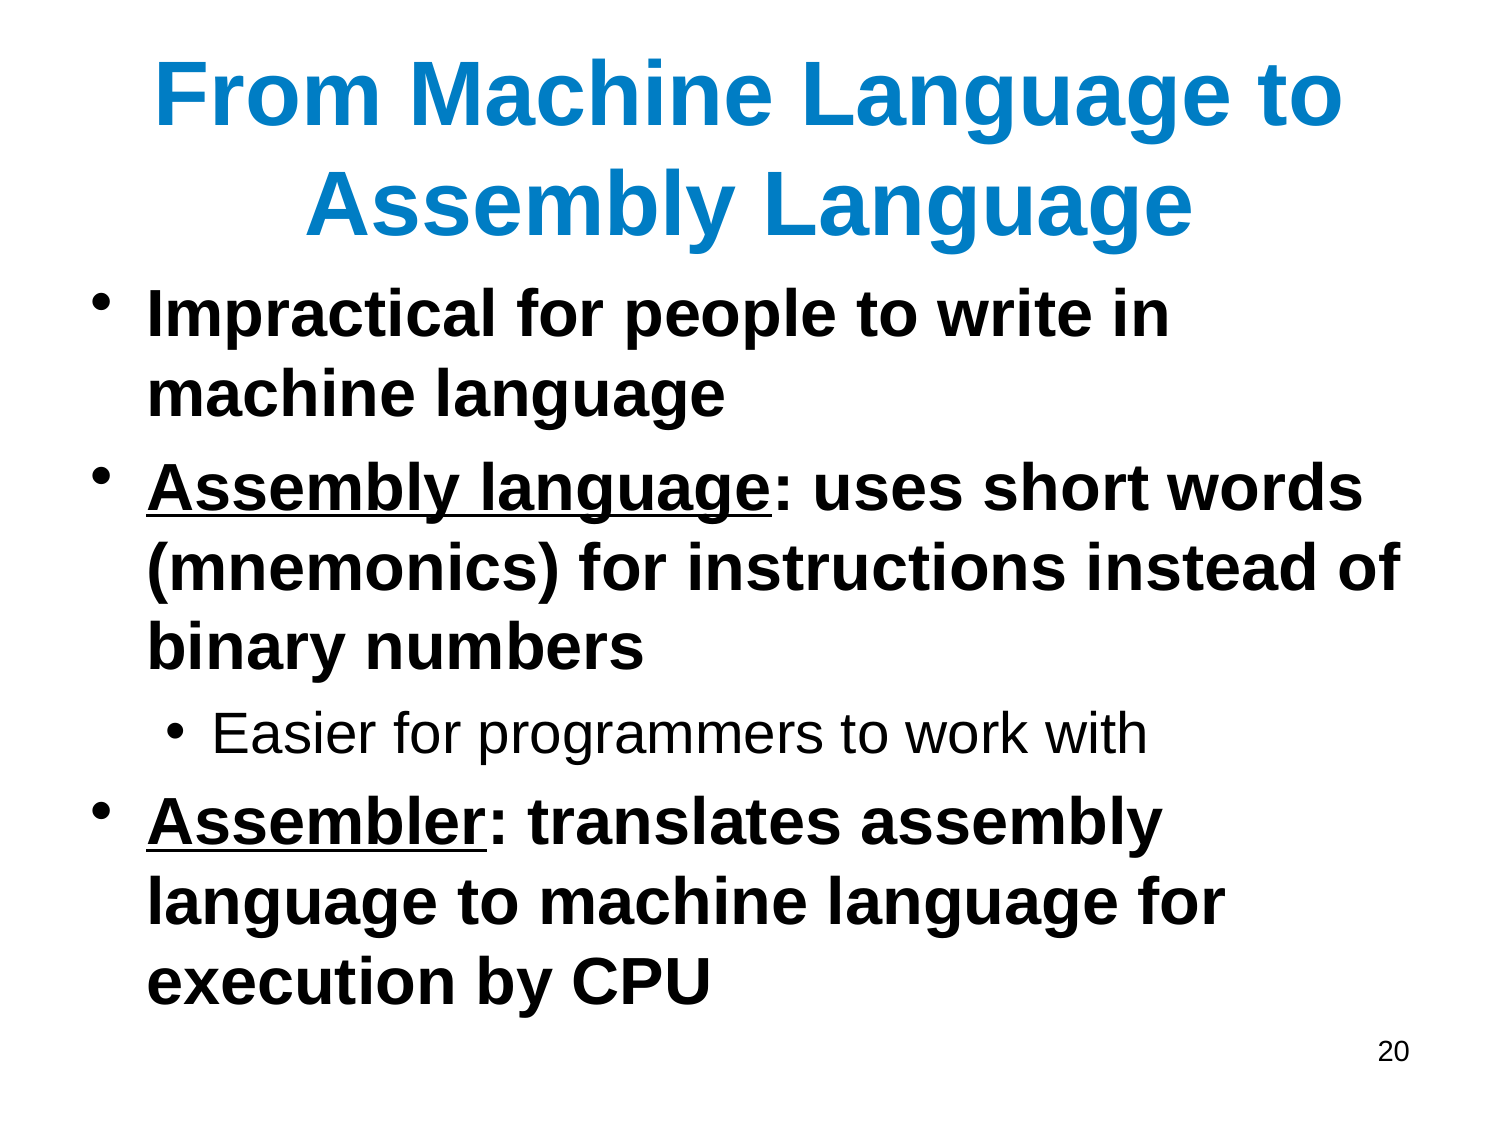

# From Machine Language to Assembly Language
Impractical for people to write in machine language
Assembly language: uses short words (mnemonics) for instructions instead of binary numbers
Easier for programmers to work with
Assembler: translates assembly language to machine language for execution by CPU
20